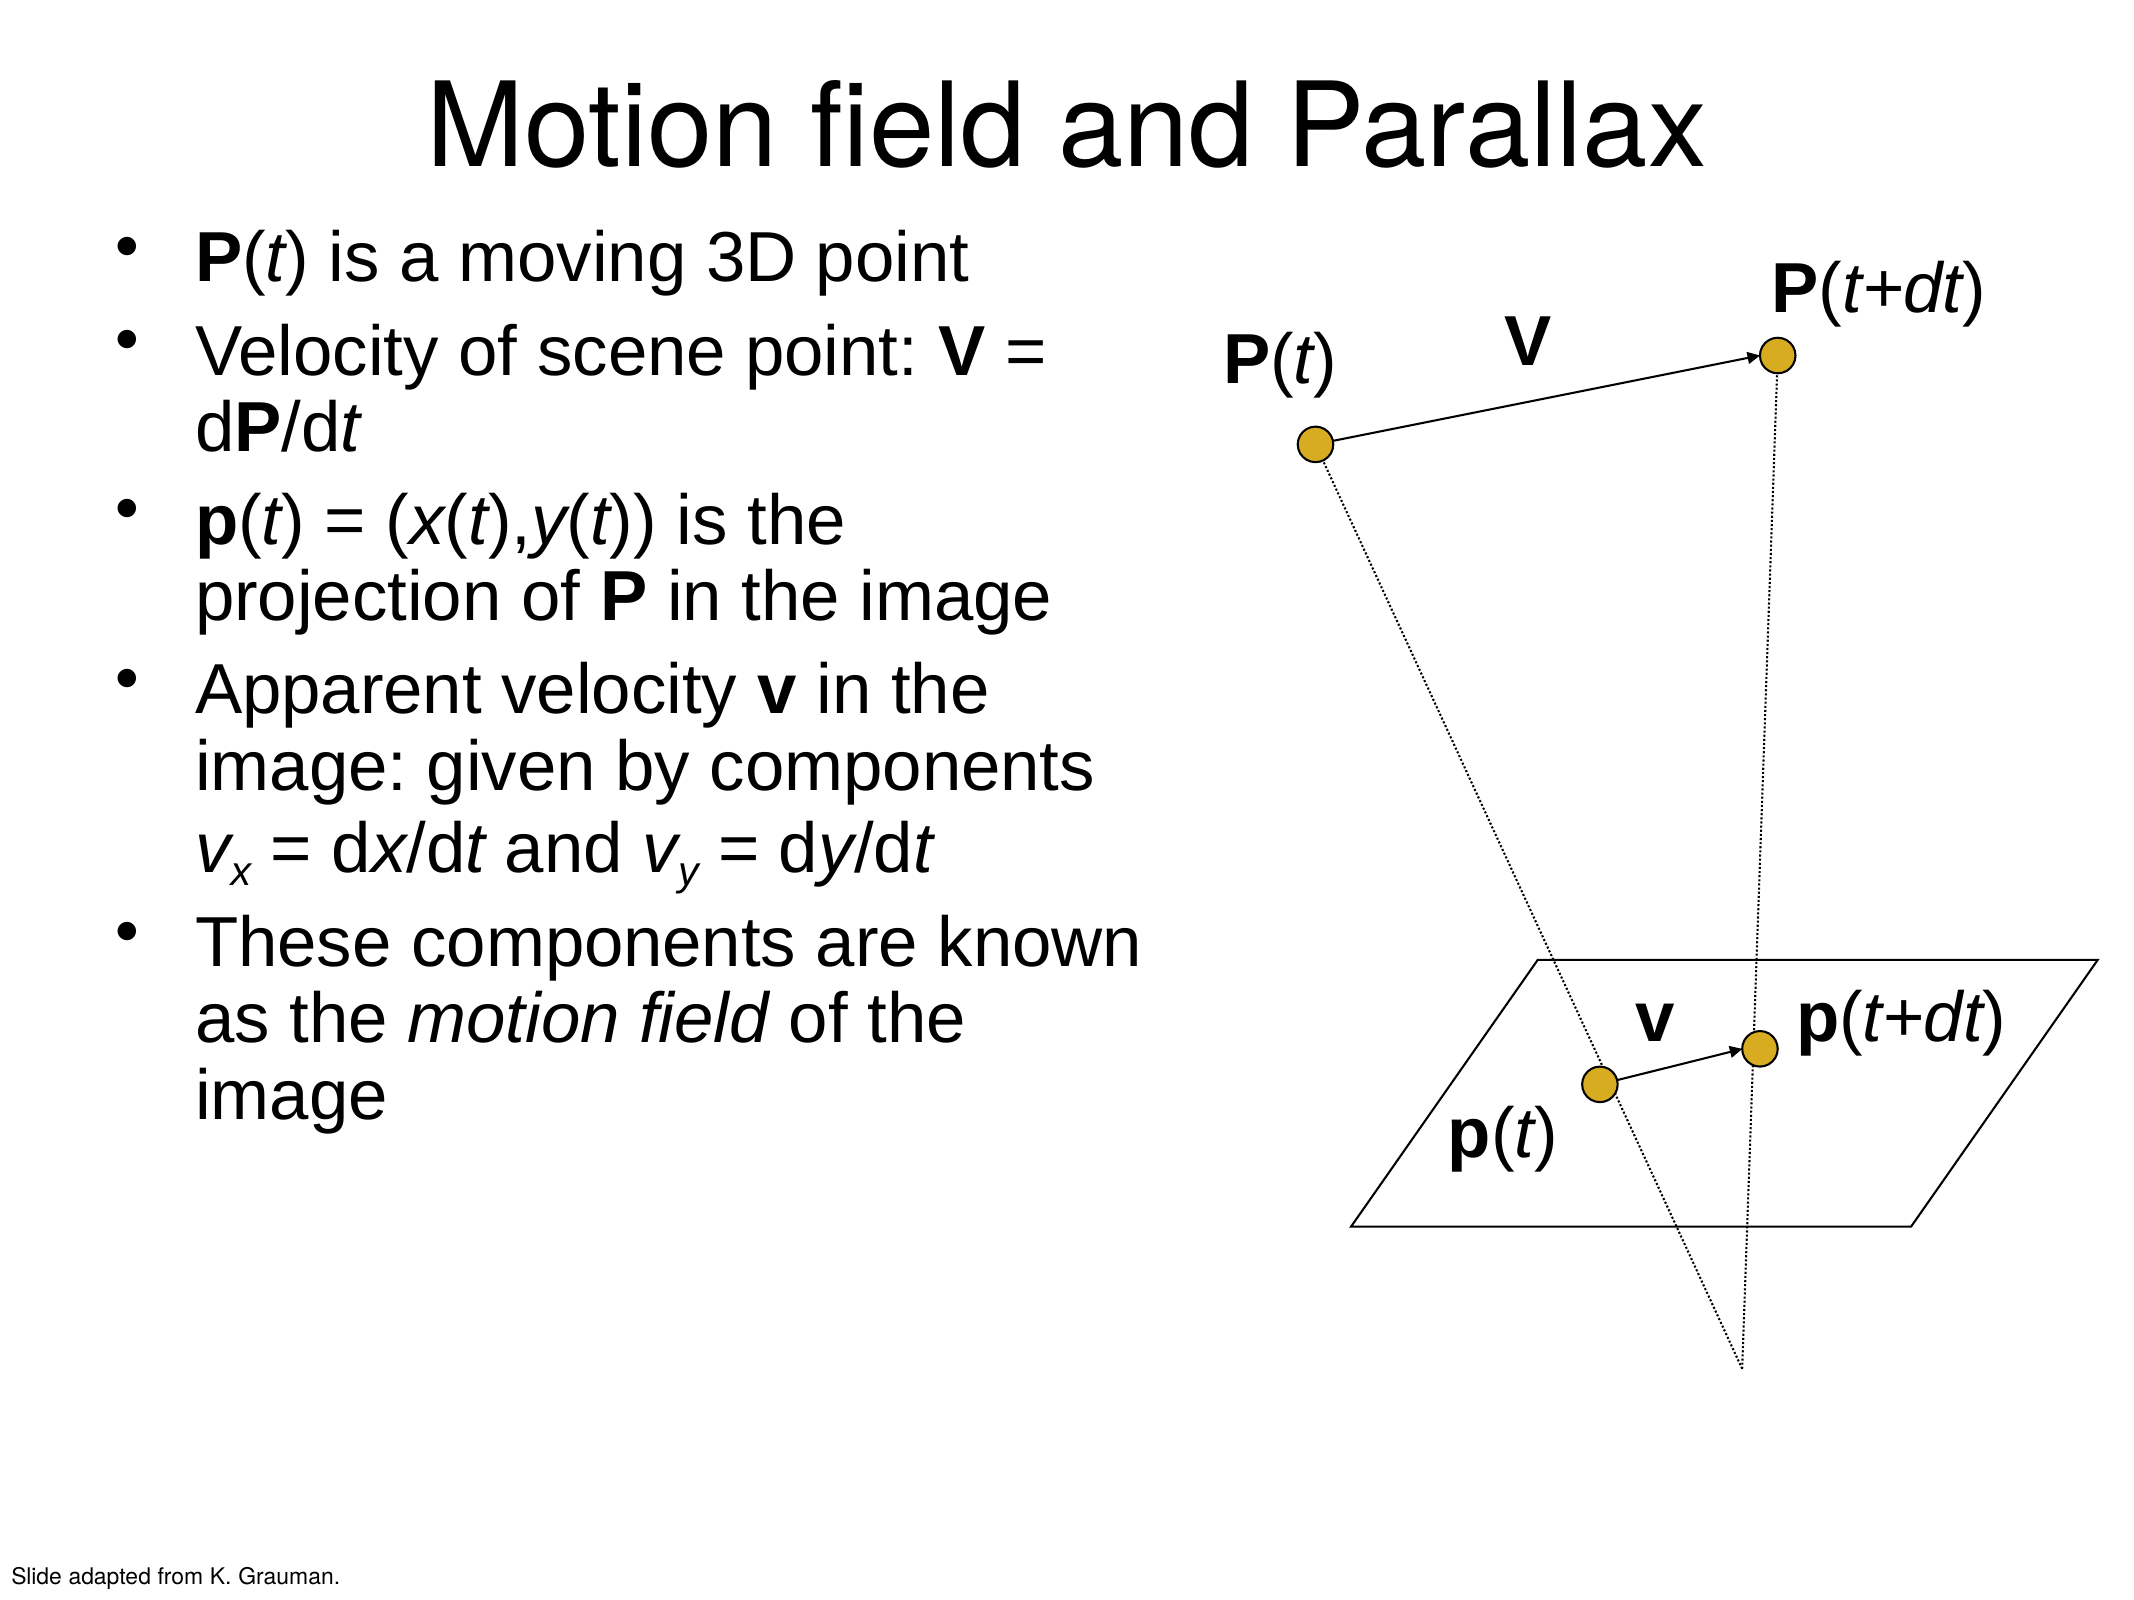

7
# Motion field and Parallax
P(t) is a moving 3D point
Velocity of scene point: V = dP/dt
p(t) = (x(t),y(t)) is the projection of P in the image
Apparent velocity v in the image: given by components vx = dx/dt and vy = dy/dt
These components are known as the motion field of the image
P(t+dt)
V
P(t)

v
p(t+dt)

p(t)
Slide adapted from K. Grauman.